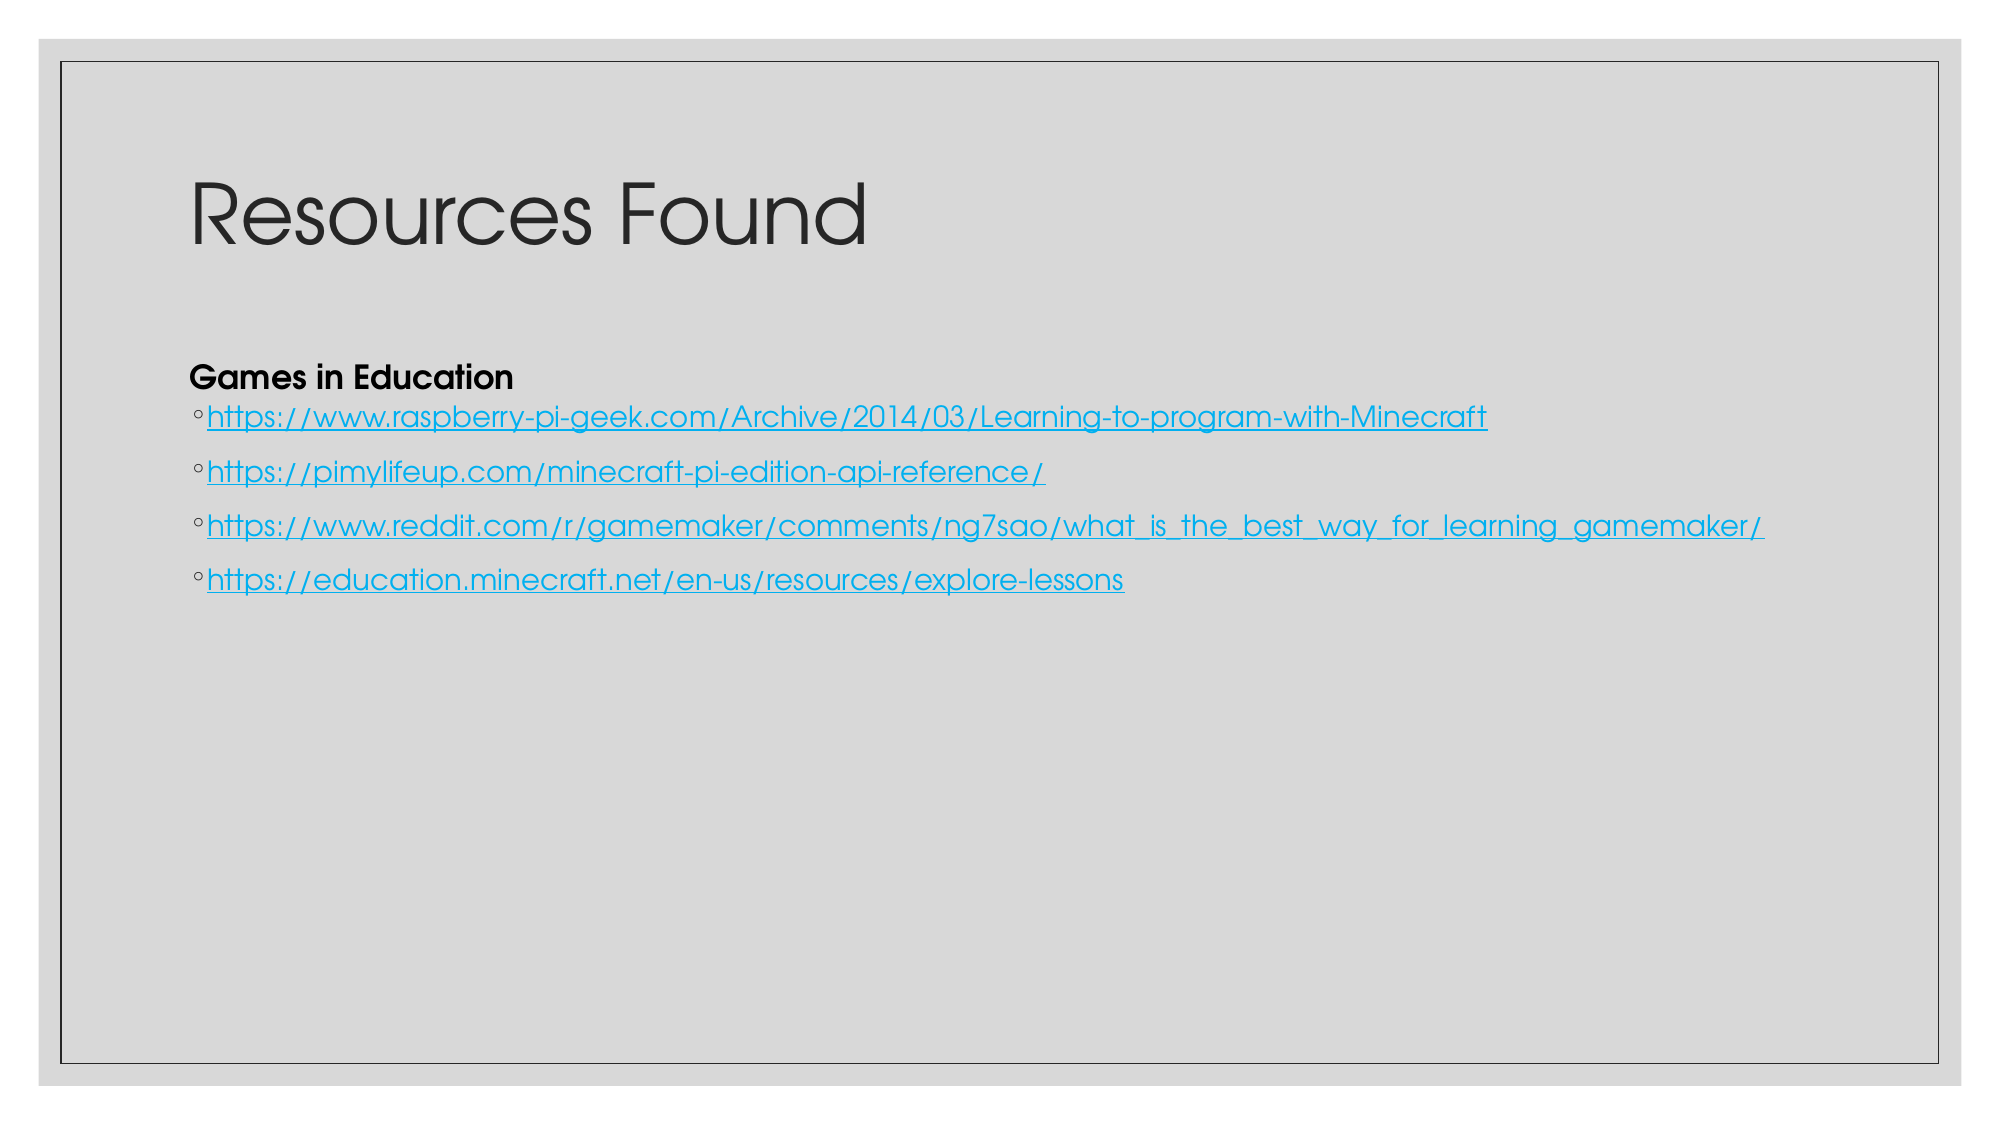

# Resources Found
Games in Education
https://www.raspberry-pi-geek.com/Archive/2014/03/Learning-to-program-with-Minecraft
https://pimylifeup.com/minecraft-pi-edition-api-reference/
https://www.reddit.com/r/gamemaker/comments/ng7sao/what_is_the_best_way_for_learning_gamemaker/
https://education.minecraft.net/en-us/resources/explore-lessons